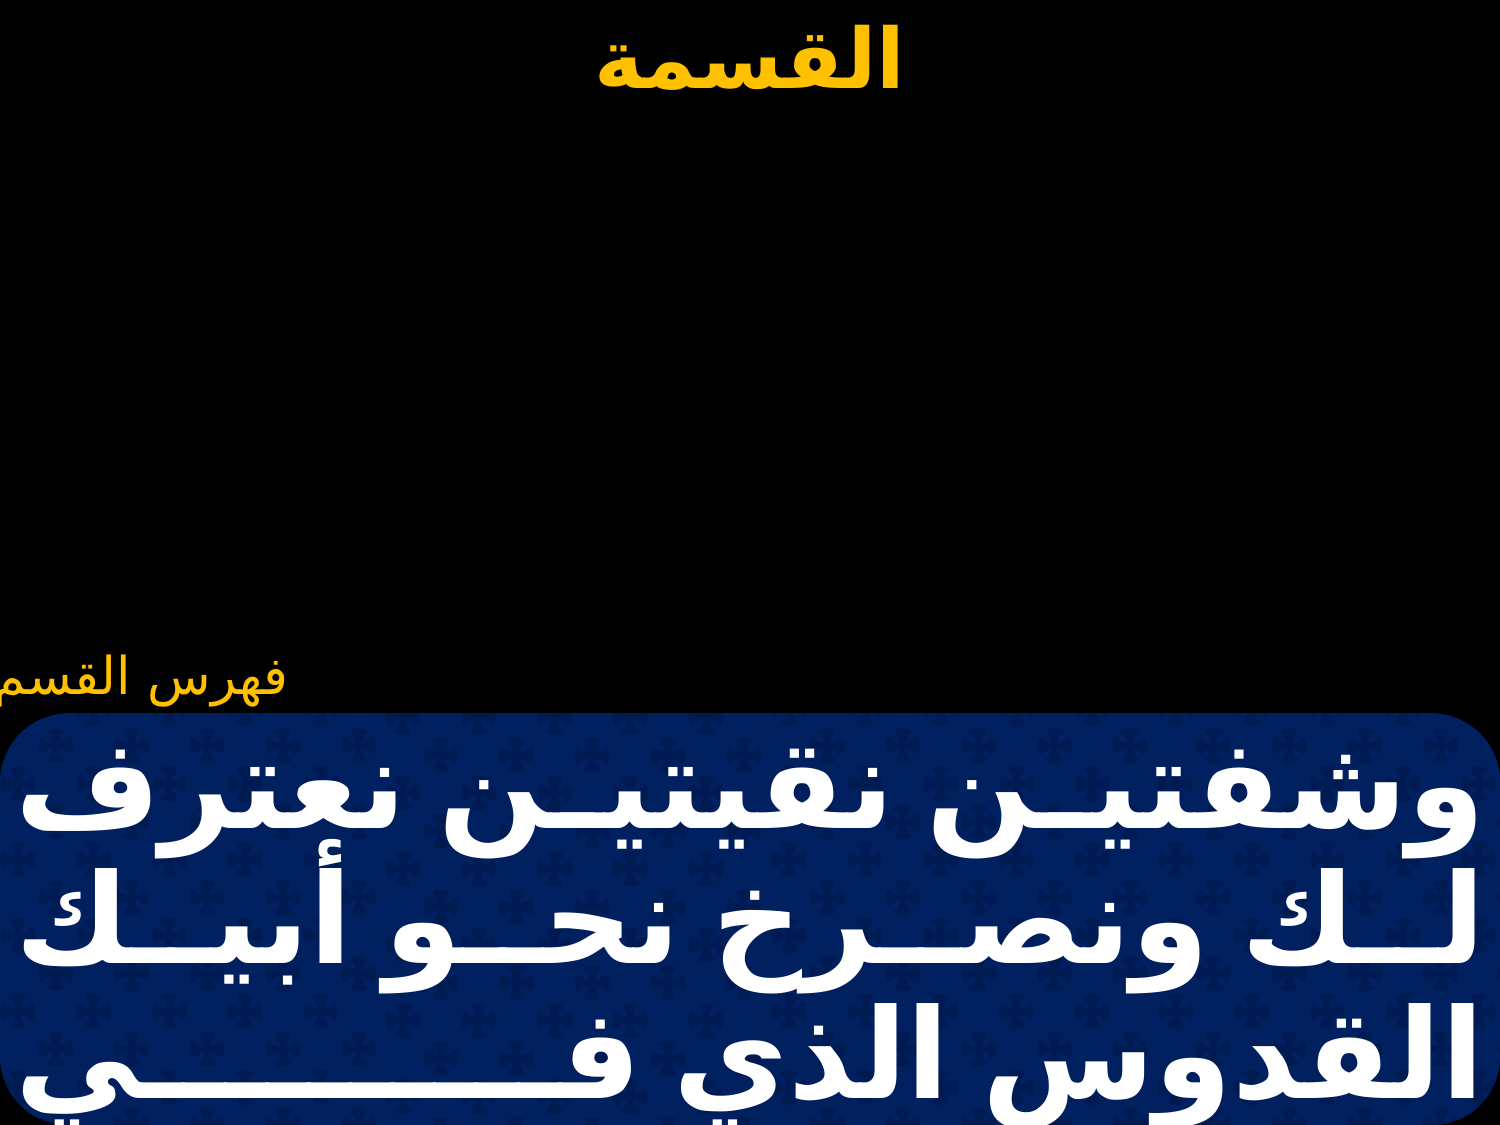

#
وشفتين نقيتين نعترف لك ونصرخ نحو أبيك القدوس الذي في السموات ونقول: